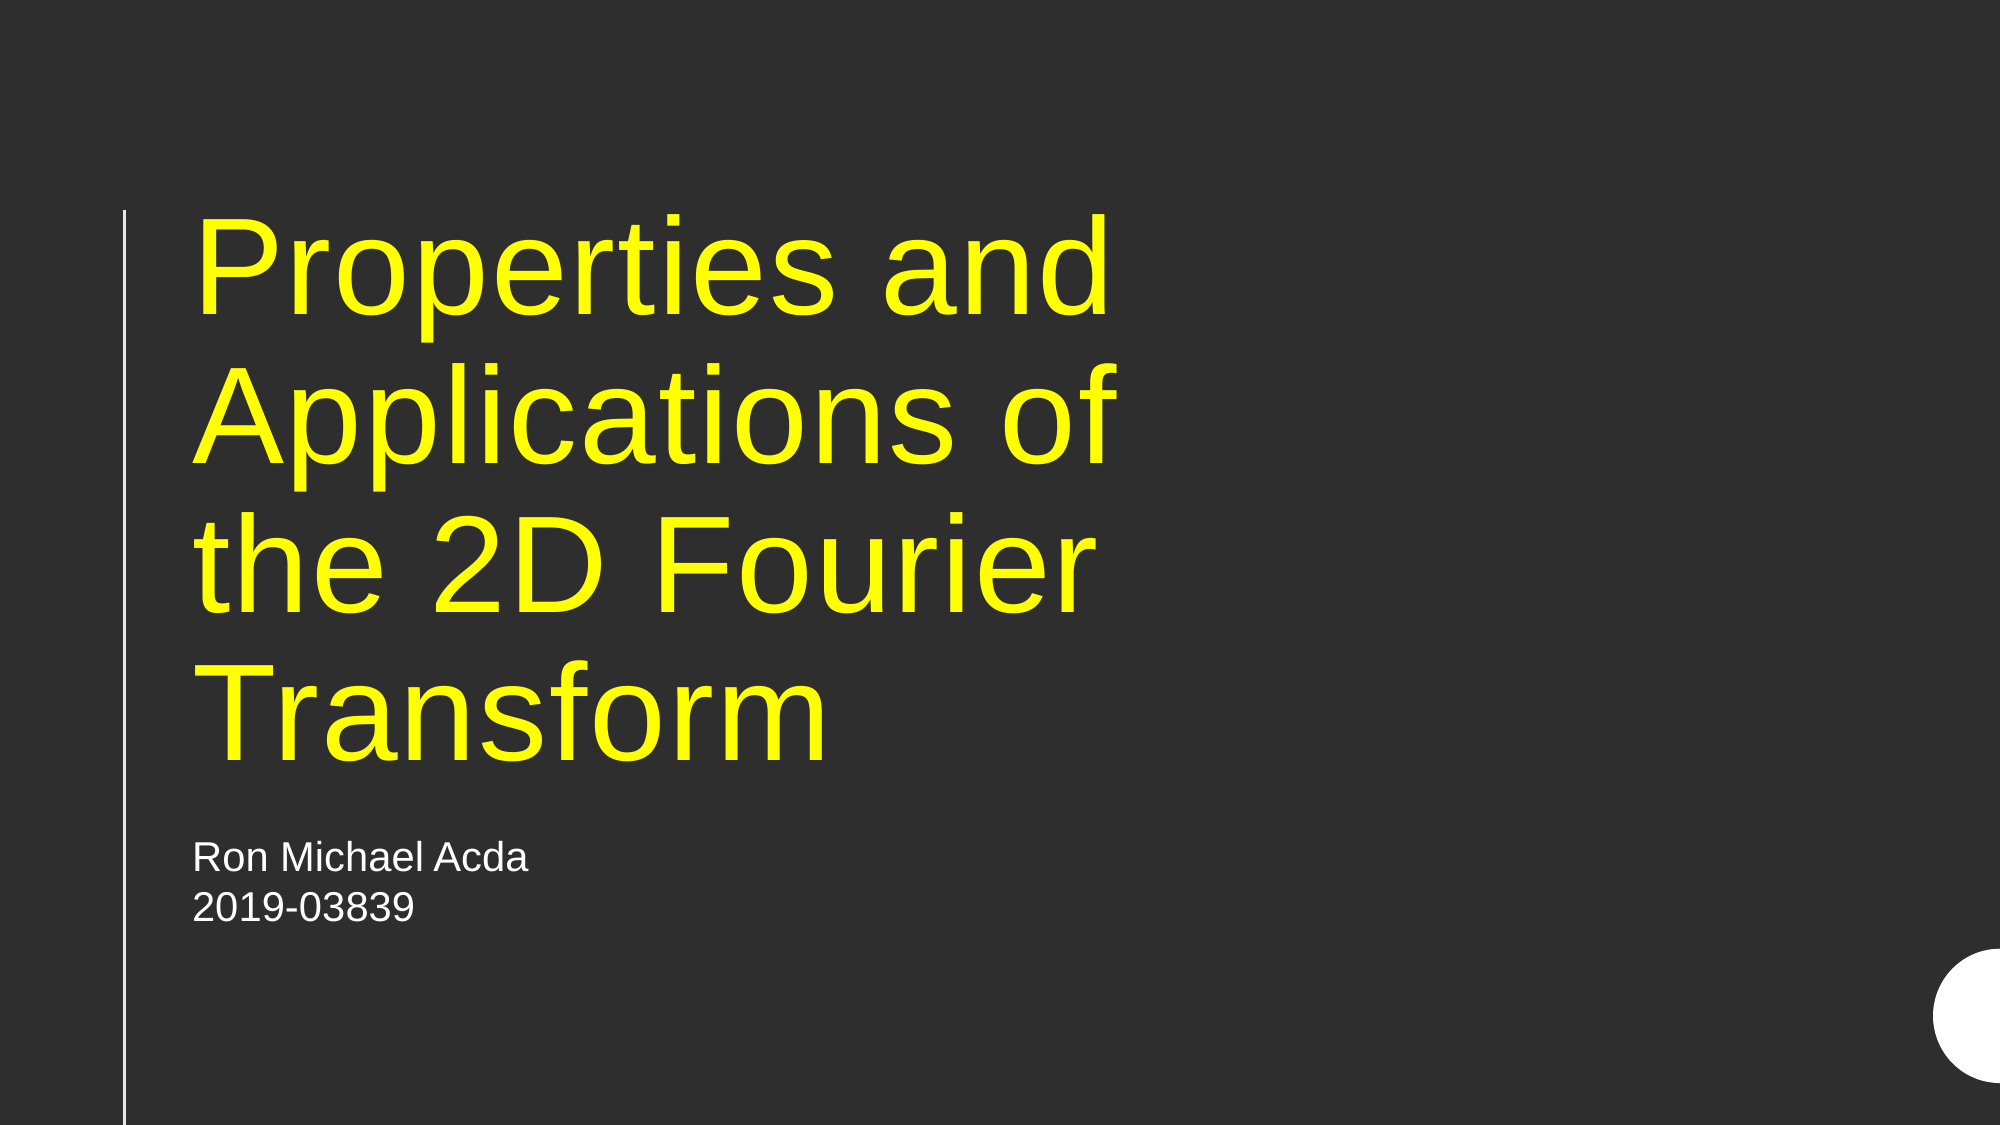

# Properties and Applications of the 2D Fourier Transform
Ron Michael Acda
2019-03839